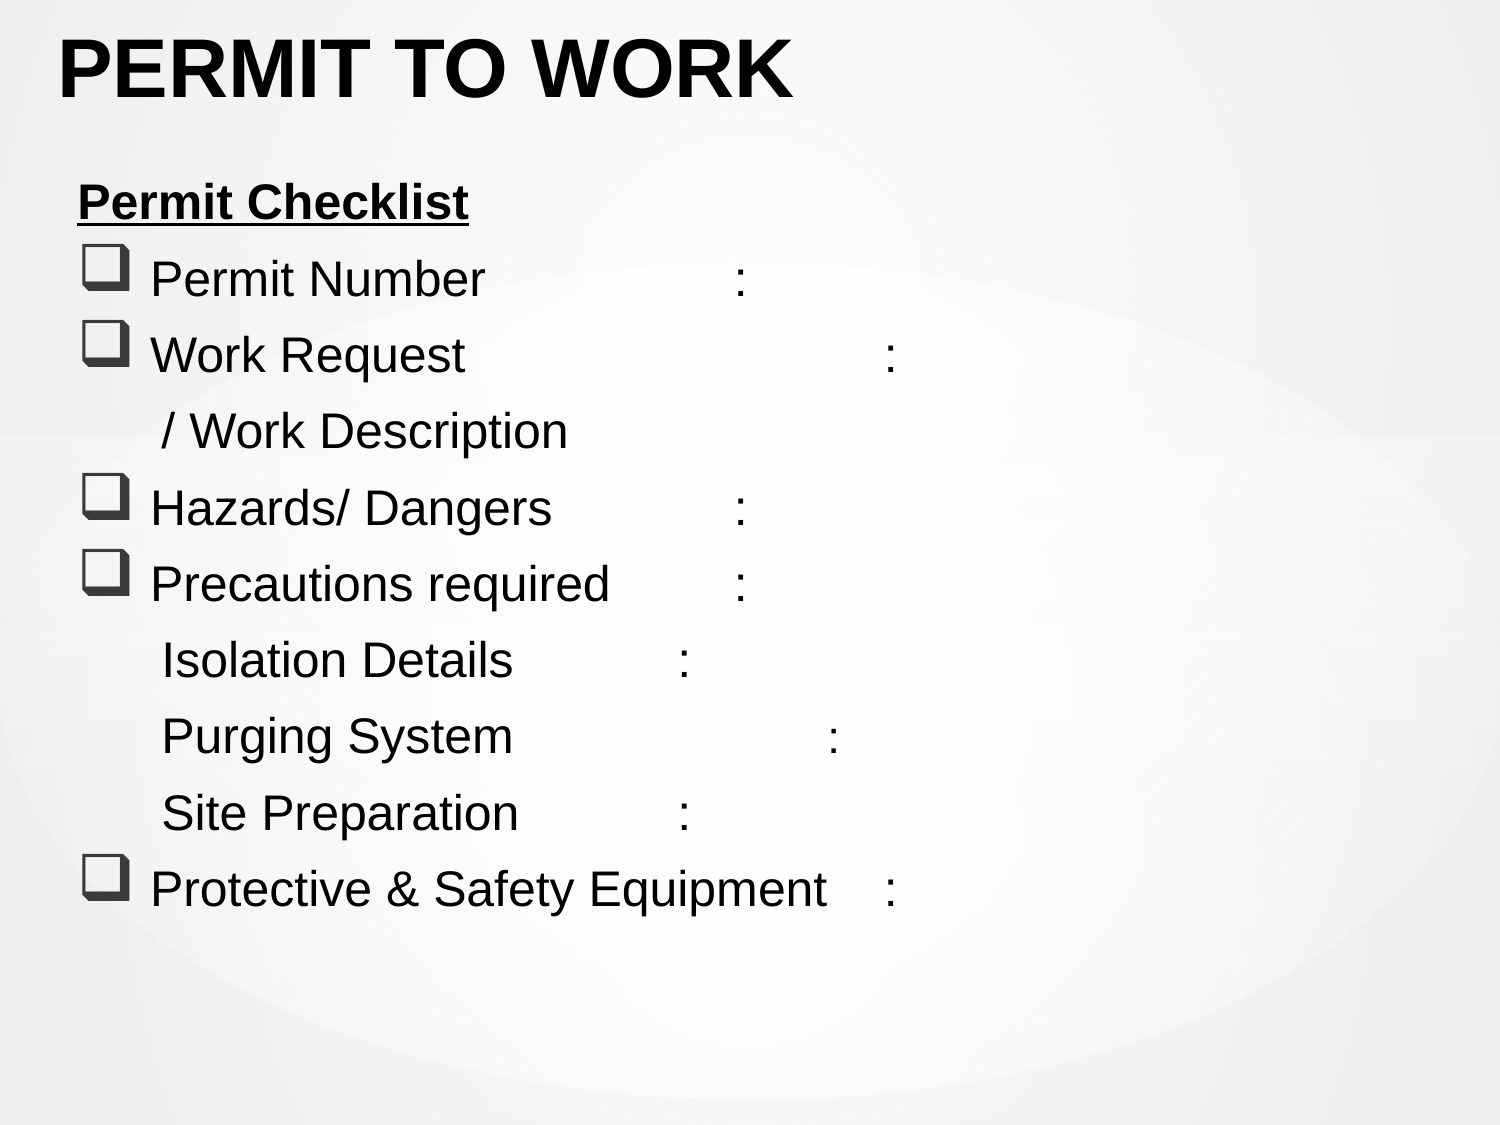

# PERMIT TO WORK
Permit Checklist
 Permit Number		:
 Work Request			:
      / Work Description
 Hazards/ Dangers		:
 Precautions required	:
      Isolation Details		:
      Purging System    		:
      Site Preparation		:
 Protective & Safety Equipment	: